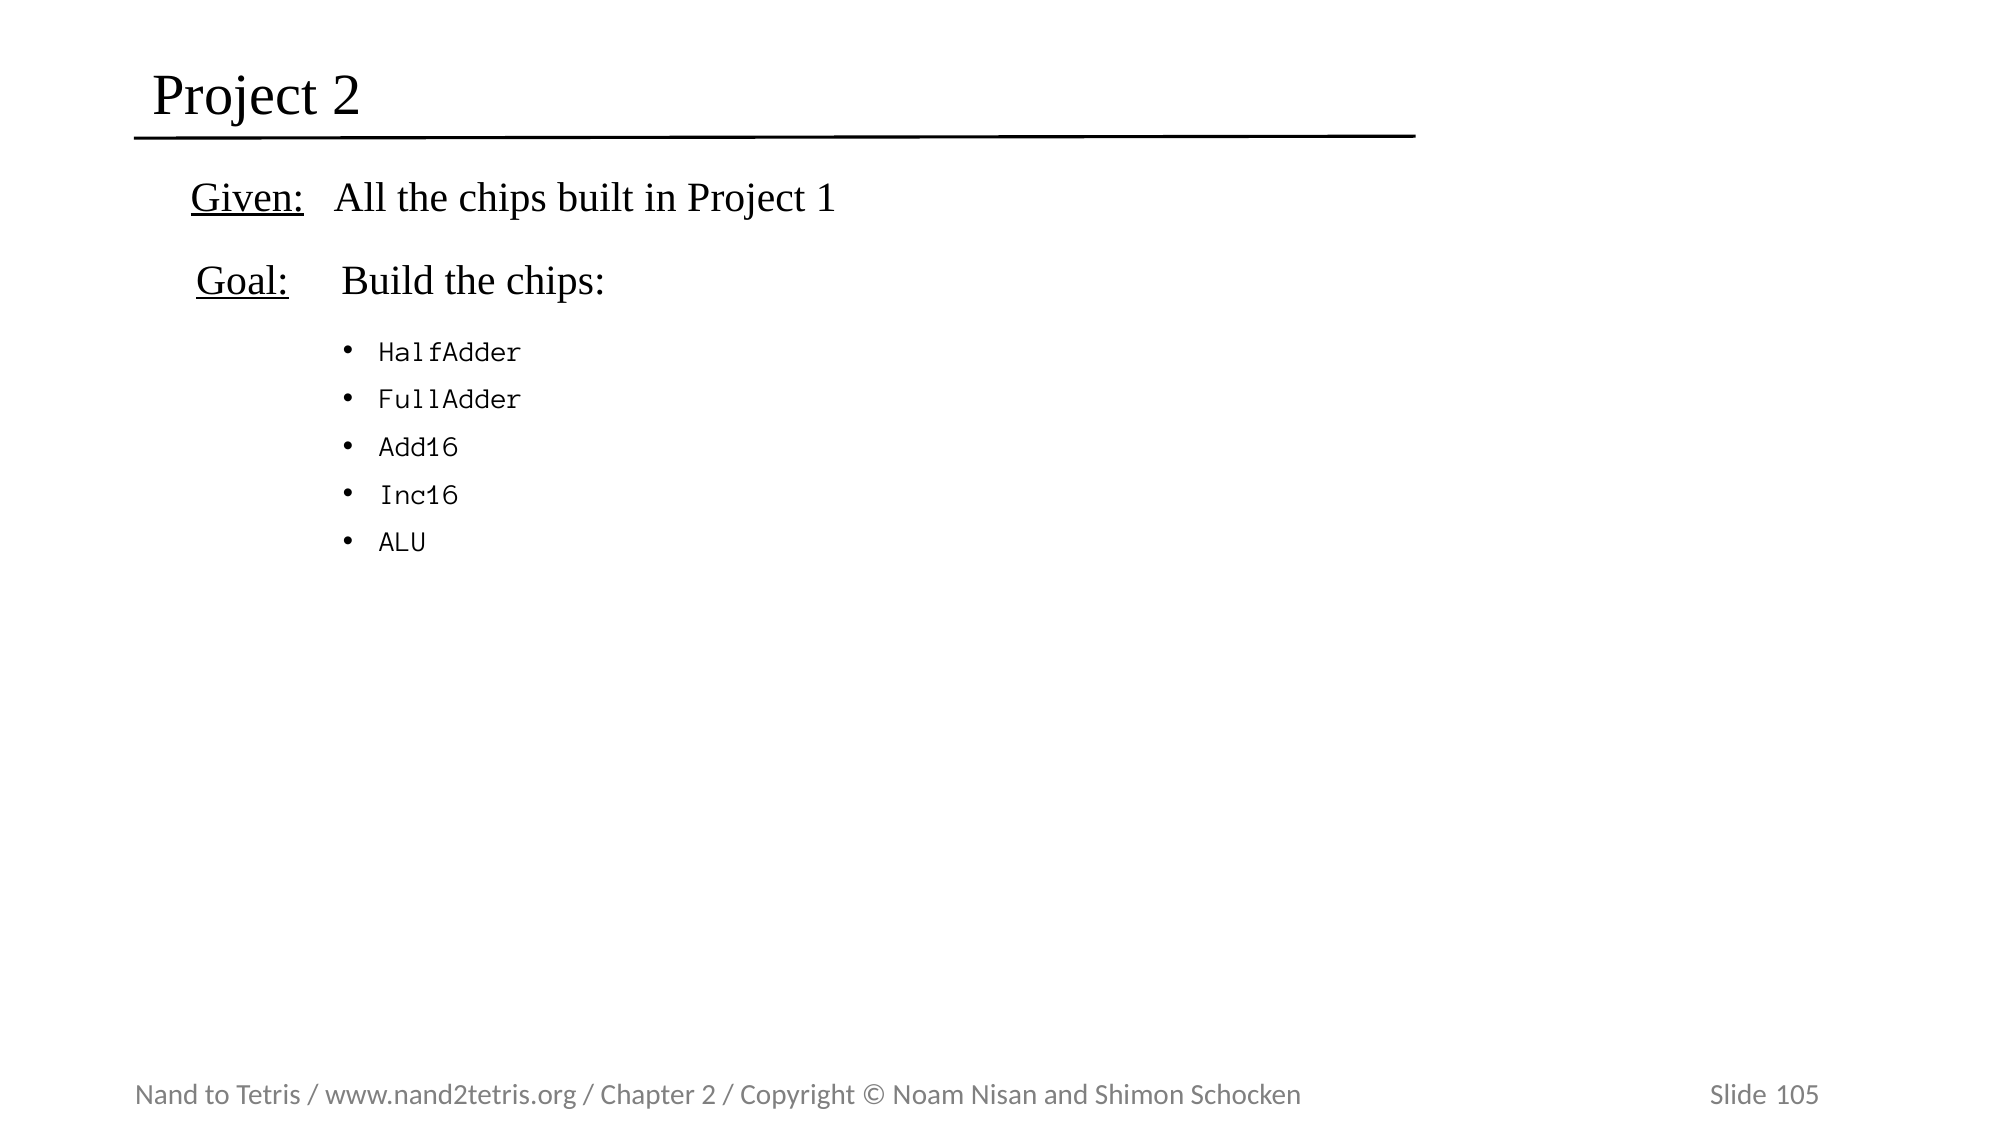

# Project 2
Given:   All the chips built in Project 1
Goal:     Build the chips:
HalfAdder
FullAdder
Add16
Inc16
ALU